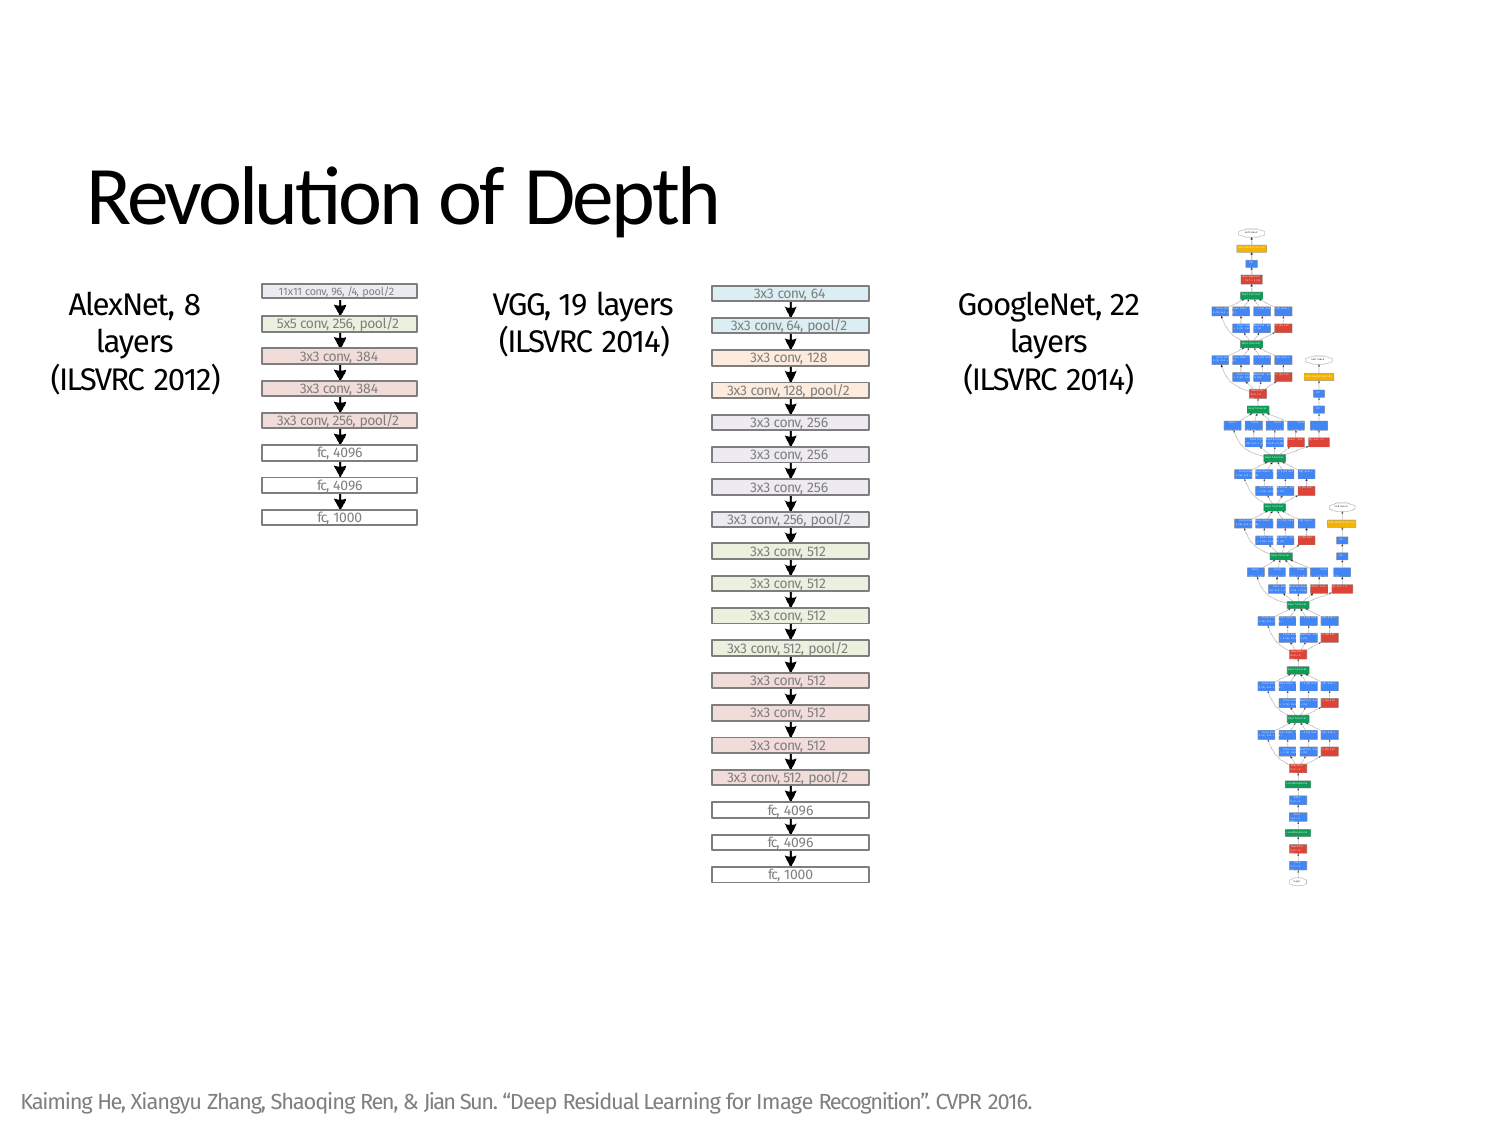

# Revolution of Depth

soft max2
Soft maxAct ivat ion
FC
AveragePool  7x7 + 1 (V)
AlexNet, 8 layers
(ILSVRC 2012)
VGG, 19 layers
(ILSVRC 2014)
GoogleNet, 22 layers
(ILSVRC 2014)
11x11 conv, 96, /4, pool/2
3x3 conv, 64
Dept hConcat

Conv Conv Conv Conv  1x1 + 1 (S) 3x3 + 1 (S) 5x5 + 1 (S) 1x1 + 1 (S)
5x5 conv, 256, pool/2
3x3 conv, 64, pool/2
Conv Conv MaxPool  1x1 + 1 (S) 1x1 + 1 (S) 3x3 + 1 (S)

Dept hConcat
3x3 conv, 384
3x3 conv, 128
Conv Conv Conv Conv  1x1 + 1 (S) 3x3 + 1 (S) 5x5 + 1 (S) 1x1 + 1 (S)
soft max1

Conv Conv MaxPool  1x1 + 1 (S) 1x1 + 1 (S) 3x3 + 1 (S)
Soft maxAct ivat ion
3x3 conv, 384
3x3 conv, 128, pool/2
MaxPool  3x3 + 2 (S)
FC

Dept hConcat
FC
3x3 conv, 256, pool/2
3x3 conv, 256
Conv                Conv                Conv                Conv	Conv  1x1 + 1 (S) 3x3 + 1 (S) 5x5 + 1 (S) 1x1 + 1 (S) 1x1 + 1 (S)

Conv Conv MaxPool AveragePool  1x1 + 1 (S) 1x1 + 1 (S) 3x3 + 1 (S) 5x5 + 3 (V)
fc, 4096
3x3 conv, 256
Dept hConcat

Conv Conv Conv Conv  1x1 + 1 (S) 3x3 + 1 (S) 5x5 + 1 (S) 1x1 + 1 (S)
fc, 4096
3x3 conv, 256
Conv Conv MaxPool  1x1 + 1 (S) 1x1 + 1 (S) 3x3 + 1 (S)

Dept hConcat
soft max0
fc, 1000
3x3 conv, 256, pool/2
Conv Conv Conv Conv  1x1 + 1 (S) 3x3 + 1 (S) 5x5 + 1 (S) 1x1 + 1 (S)
Soft maxAct ivat ion

Conv Conv MaxPool  1x1 + 1 (S) 1x1 + 1 (S) 3x3 + 1 (S)
FC
3x3 conv, 512
Dept hConcat
FC

Conv                Conv                Conv                Conv	Conv  1x1 + 1 (S) 3x3 + 1 (S) 5x5 + 1 (S) 1x1 + 1 (S) 1x1 + 1 (S)
3x3 conv, 512
Conv Conv MaxPool AveragePool  1x1 + 1 (S) 1x1 + 1 (S) 3x3 + 1 (S) 5x5 + 3 (V)

Dept hConcat
3x3 conv, 512
Conv Conv Conv Conv  1x1 + 1 (S) 3x3 + 1 (S) 5x5 + 1 (S) 1x1 + 1 (S)

Conv Conv MaxPool  1x1 + 1 (S) 1x1 + 1 (S) 3x3 + 1 (S)
3x3 conv, 512, pool/2
MaxPool  3x3 + 2 (S)

Dept hConcat
3x3 conv, 512
Conv Conv Conv Conv  1x1 + 1 (S) 3x3 + 1 (S) 5x5 + 1 (S) 1x1 + 1 (S)

Conv Conv MaxPool  1x1 + 1 (S) 1x1 + 1 (S) 3x3 + 1 (S)
3x3 conv, 512
Dept hConcat

Conv Conv Conv Conv  1x1 + 1 (S) 3x3 + 1 (S) 5x5 + 1 (S) 1x1 + 1 (S)
3x3 conv, 512
Conv Conv MaxPool  1x1 + 1 (S) 1x1 + 1 (S) 3x3 + 1 (S)

MaxPool  3x3 + 2 (S)
3x3 conv, 512, pool/2
LocalRespNorm

Conv  3x3 + 1 (S)
fc, 4096
Conv  1x1 + 1 (V)

LocalRespNorm
fc, 4096
MaxPool  3x3 + 2 (S)

Conv  7x7 + 2 (S)
fc, 1000
input
Kaiming He, Xiangyu Zhang, Shaoqing Ren, & Jian Sun. “Deep Residual Learning for Image Recognition”. CVPR 2016.